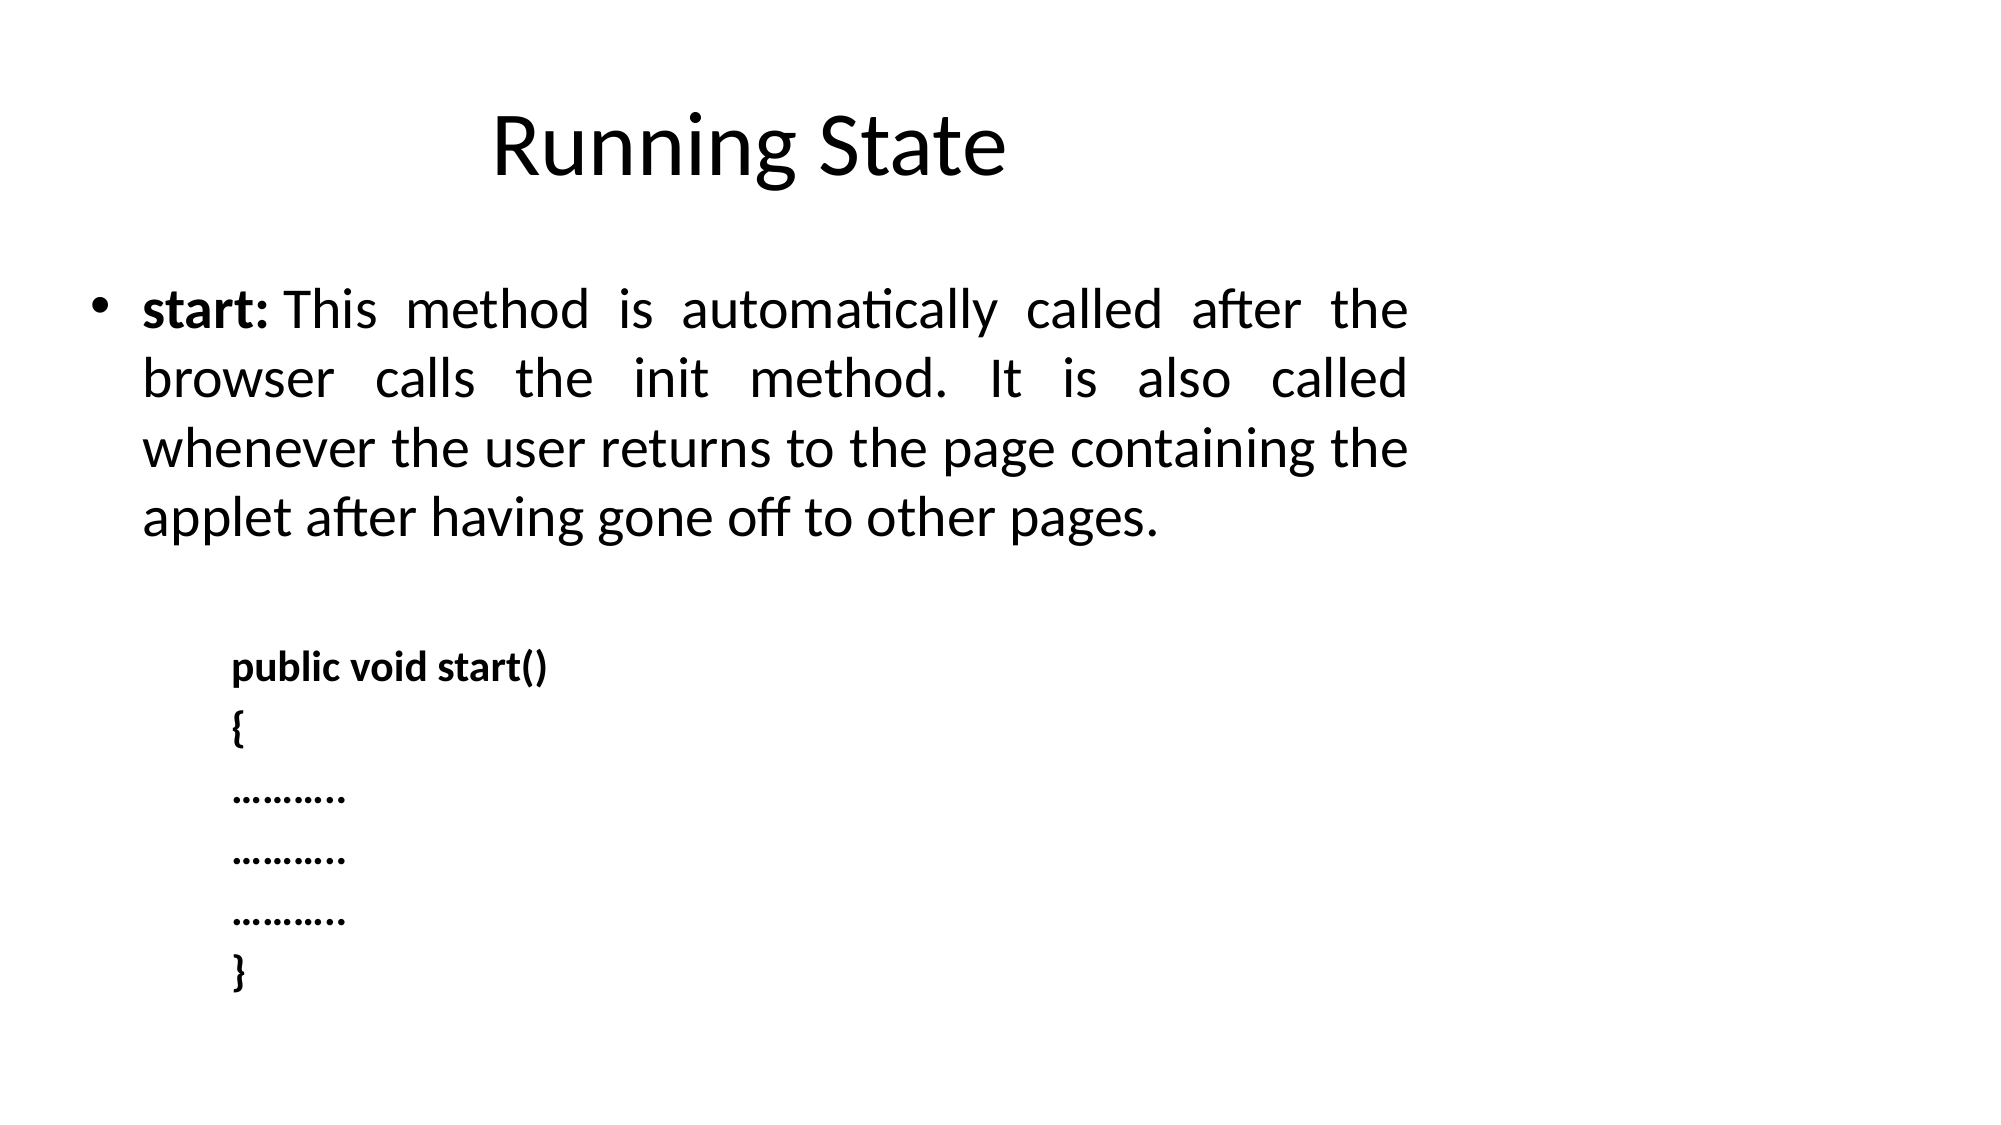

# Running State
start: This method is automatically called after the browser calls the init method. It is also called whenever the user returns to the page containing the applet after having gone off to other pages.

public void start()
{
………..
………..
………..
}